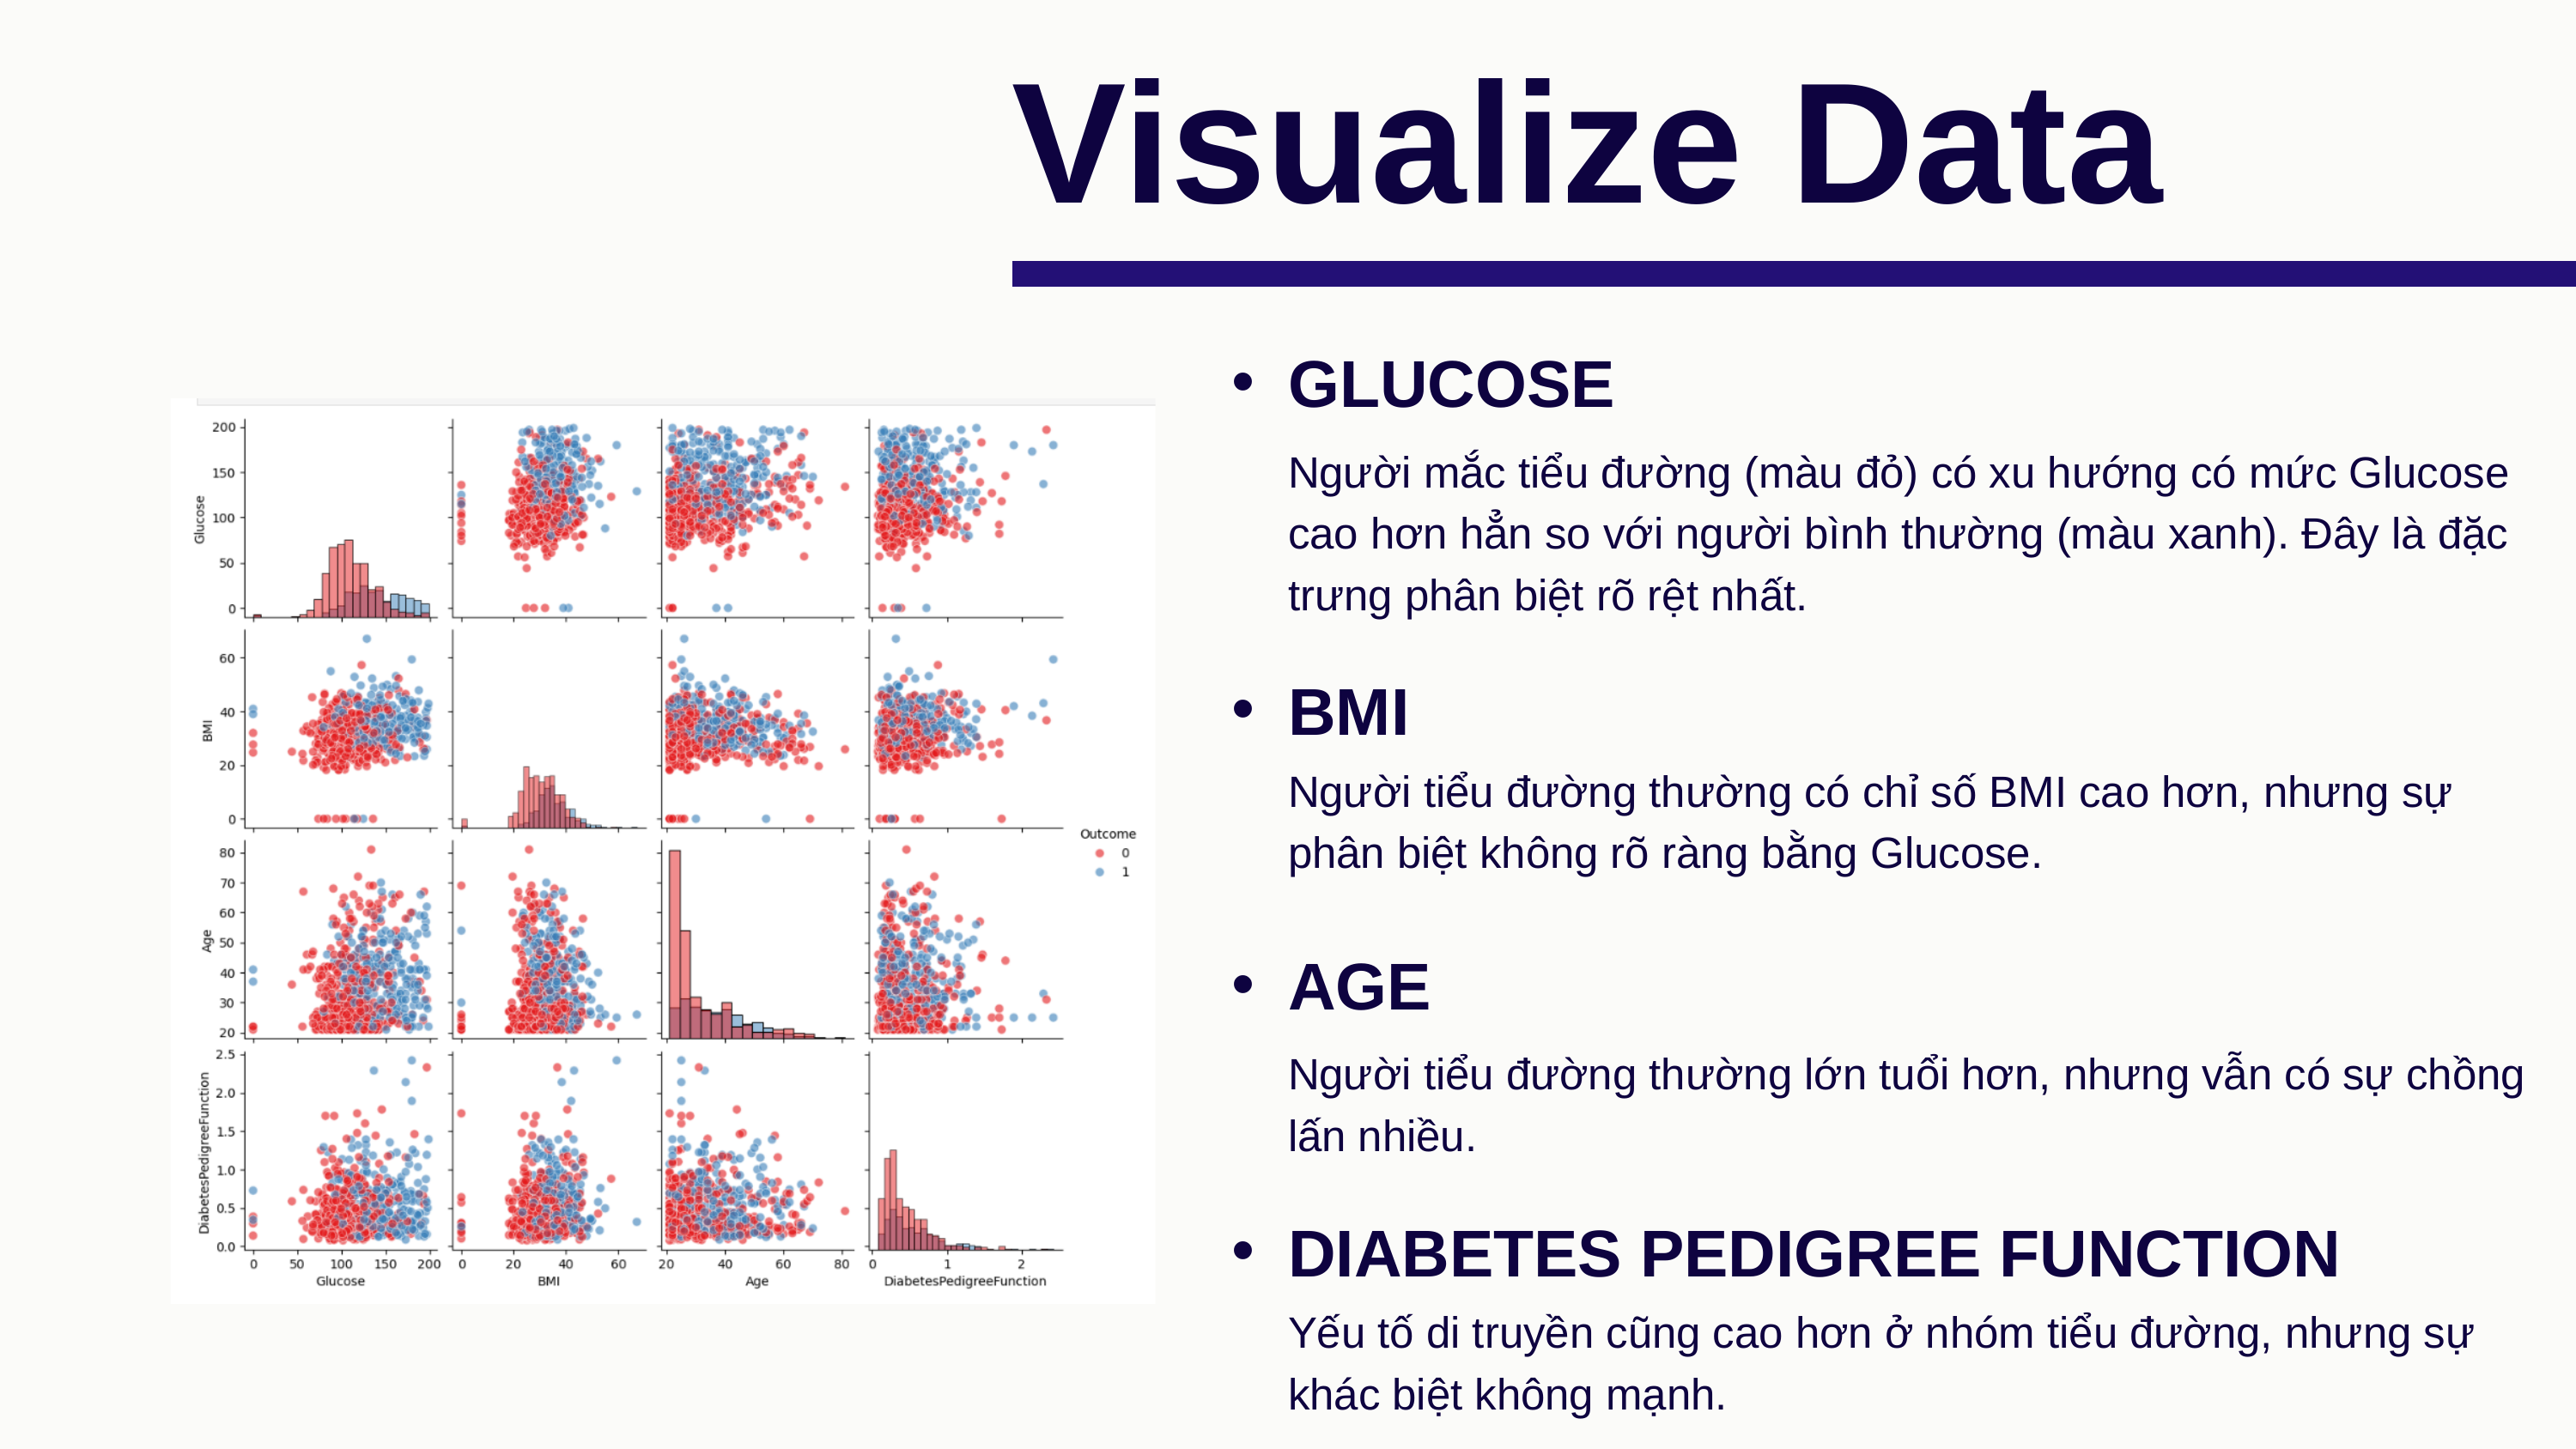

Visualize Data

GLUCOSE

Người mắc tiểu đường (màu đỏ) có xu hướng có mức Glucose cao hơn hẳn so với người bình thường (màu xanh). Đây là đặc trưng phân biệt rõ rệt nhất.
BMI
Người tiểu đường thường có chỉ số BMI cao hơn, nhưng sự phân biệt không rõ ràng bằng Glucose.
AGE
Người tiểu đường thường lớn tuổi hơn, nhưng vẫn có sự chồng lấn nhiều.
DIABETES PEDIGREE FUNCTION
Yếu tố di truyền cũng cao hơn ở nhóm tiểu đường, nhưng sự khác biệt không mạnh.